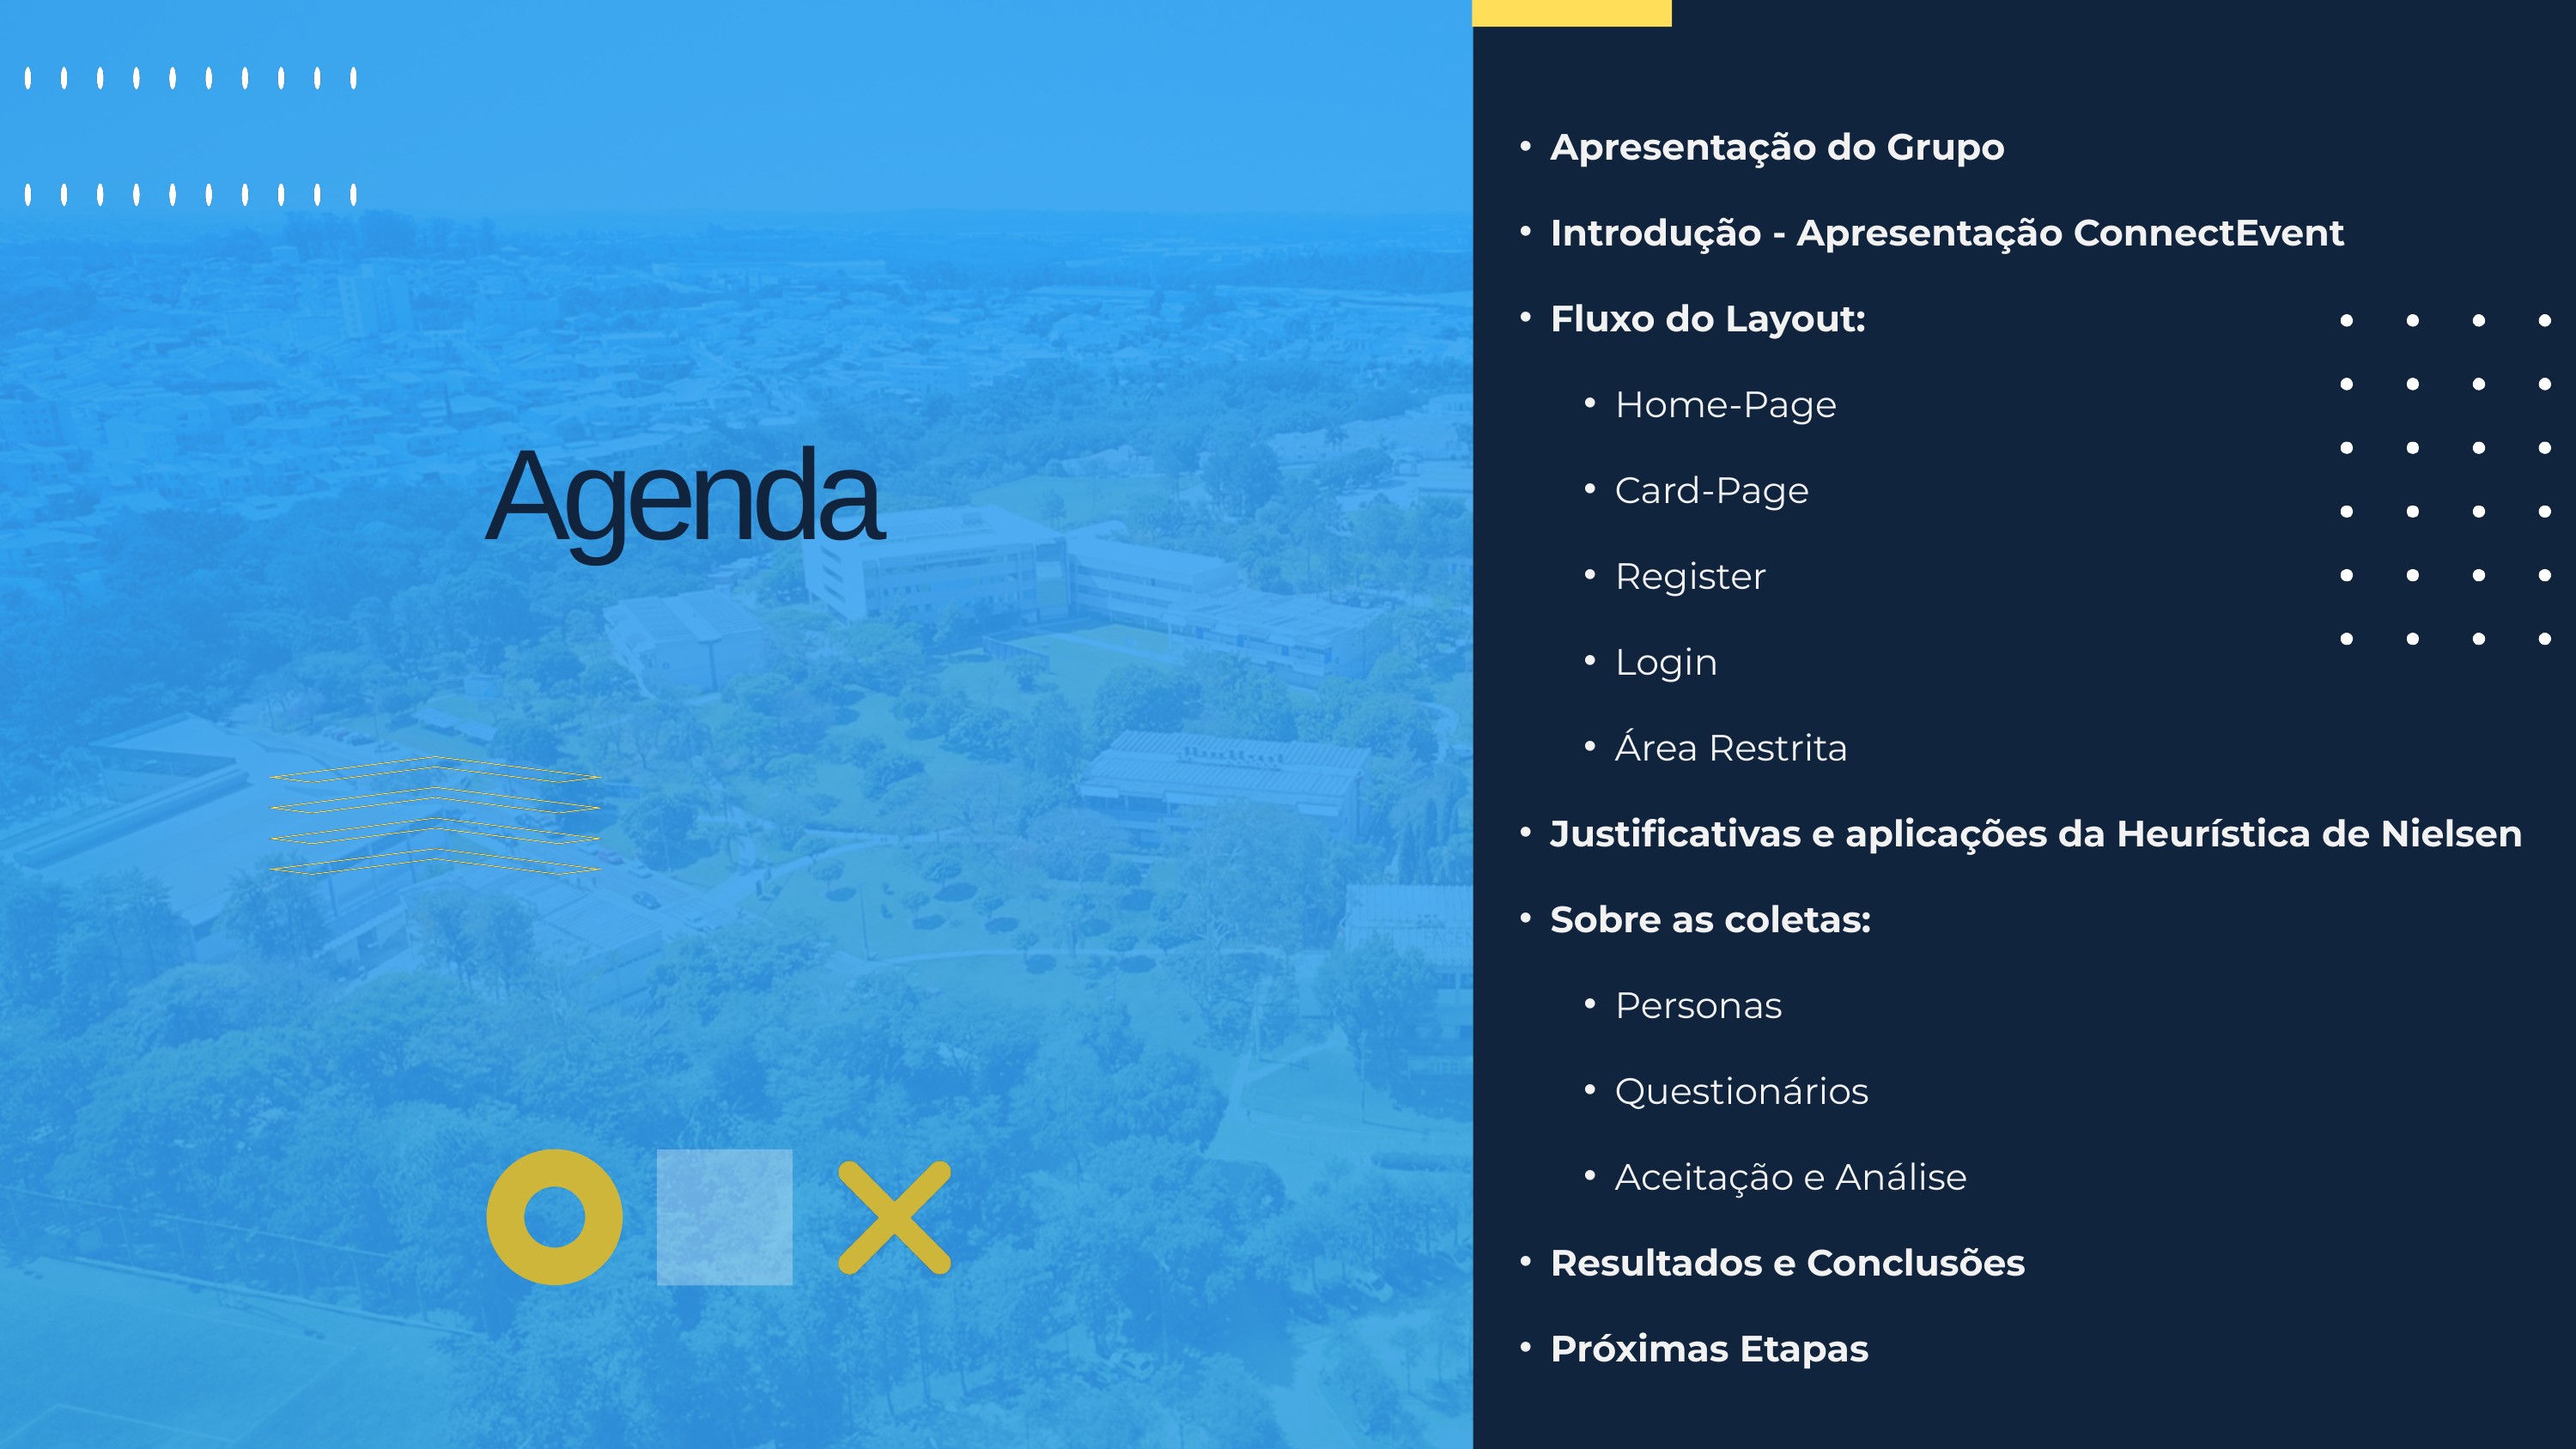

Apresentação do Grupo
Introdução - Apresentação ConnectEvent
Fluxo do Layout:
Home-Page
Card-Page
Register
Login
Área Restrita
Justificativas e aplicações da Heurística de Nielsen
Sobre as coletas:
Personas
Questionários
Aceitação e Análise
Resultados e Conclusões
Próximas Etapas

Agenda